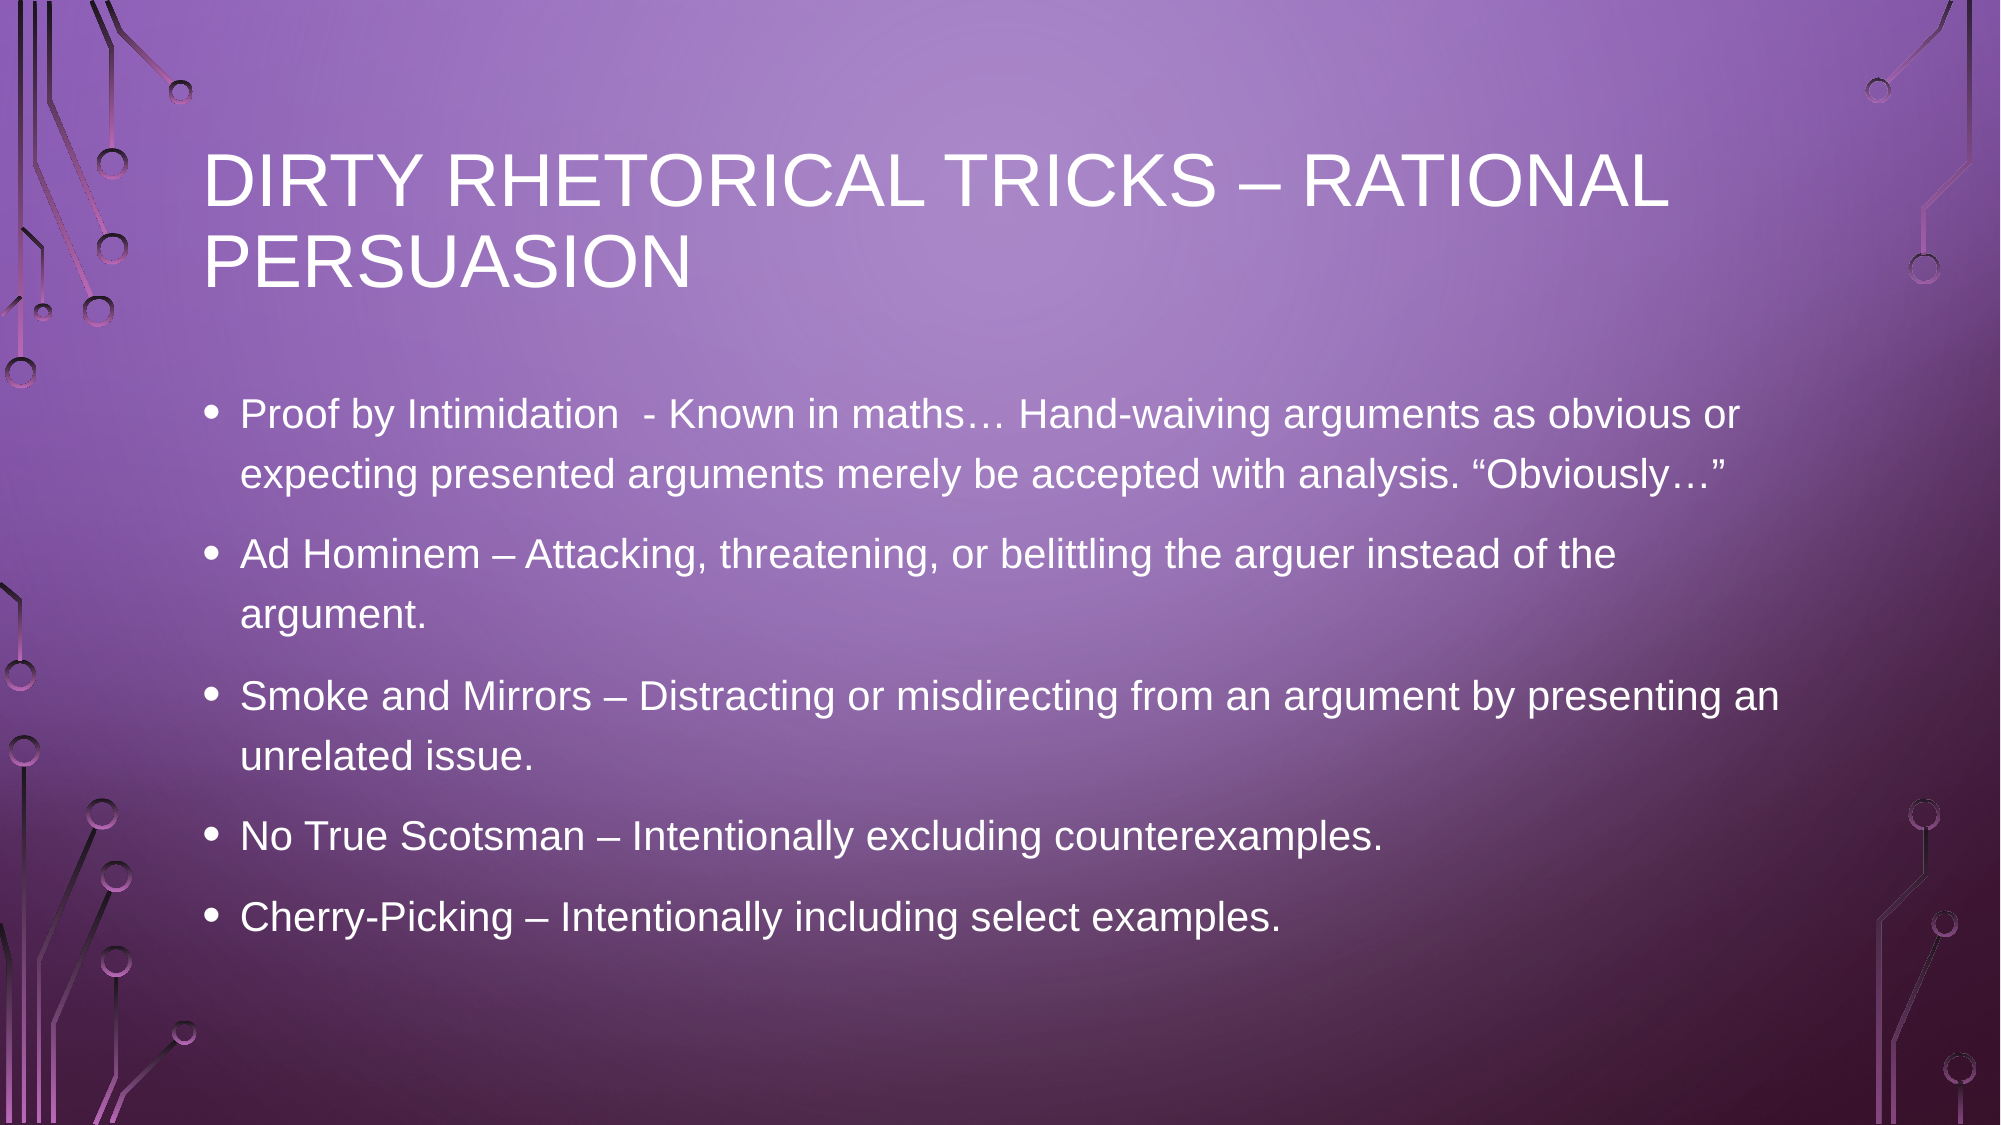

# Dirty Rhetorical tricks – Rational Persuasion
Proof by Intimidation  - Known in maths… Hand-waiving arguments as obvious or expecting presented arguments merely be accepted with analysis. “Obviously…”
Ad Hominem – Attacking, threatening, or belittling the arguer instead of the argument.
Smoke and Mirrors – Distracting or misdirecting from an argument by presenting an unrelated issue.
No True Scotsman – Intentionally excluding counterexamples.
Cherry-Picking – Intentionally including select examples.